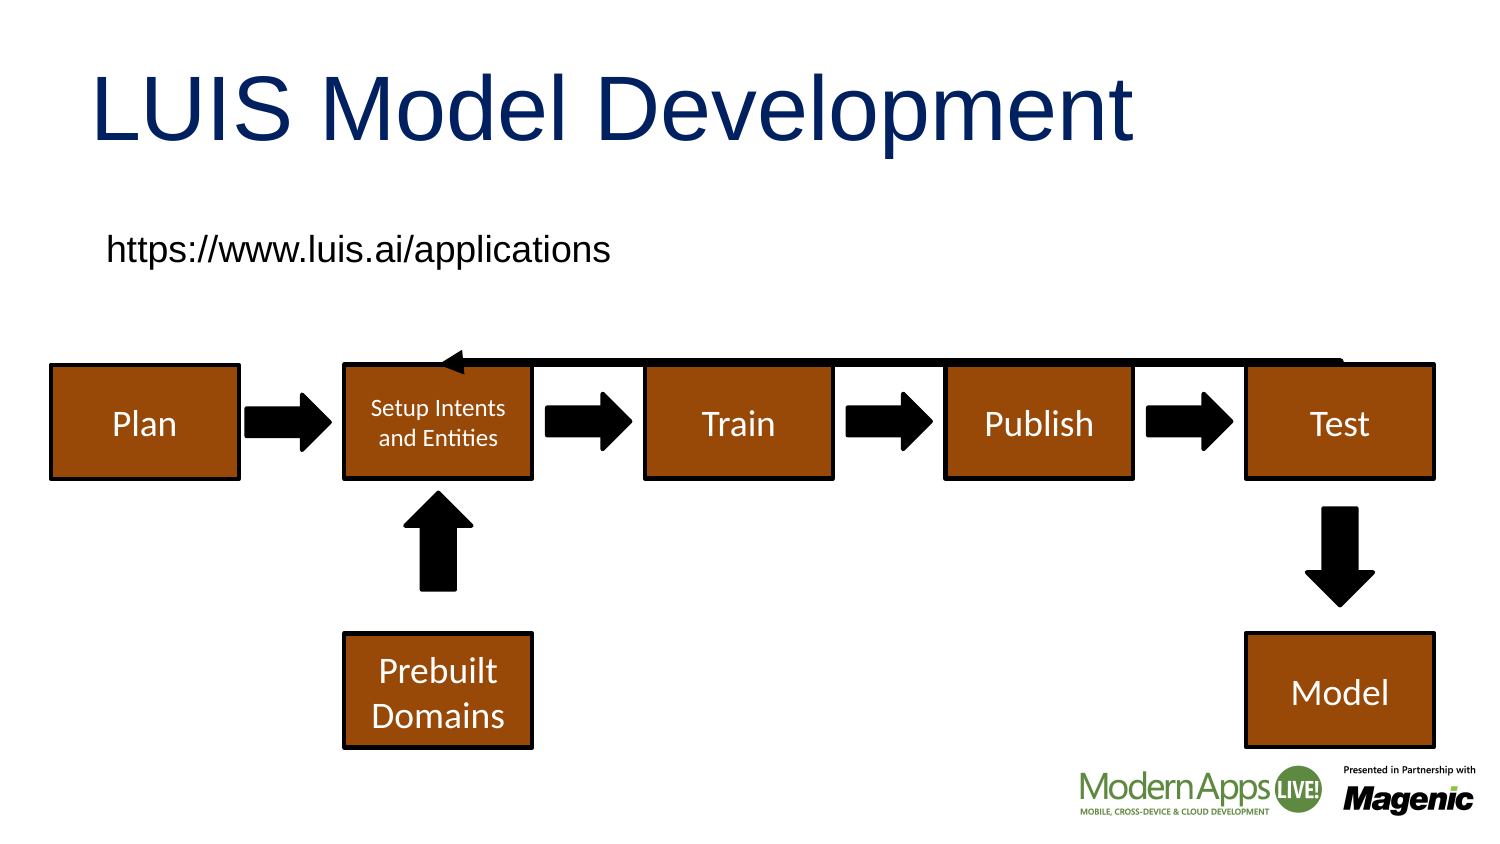

# LUIS Model Development
https://www.luis.ai/applications
Test
Setup Intents and Entities
Train
Publish
Plan

Model
Prebuilt Domains